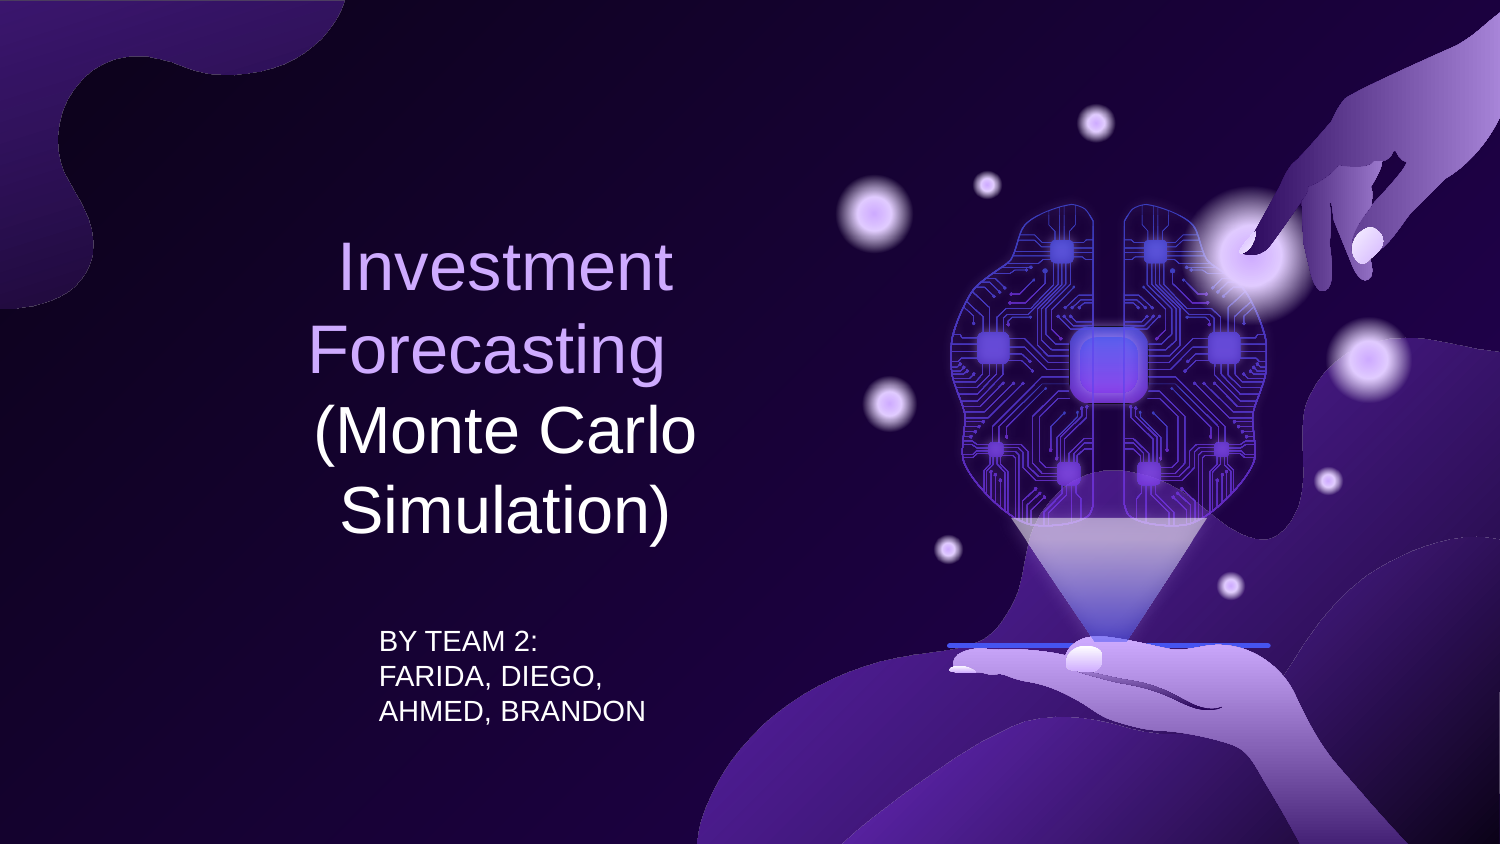

# Investment Forecasting
(Monte Carlo Simulation)
BY TEAM 2:  FARIDA, DIEGO, AHMED, BRANDON